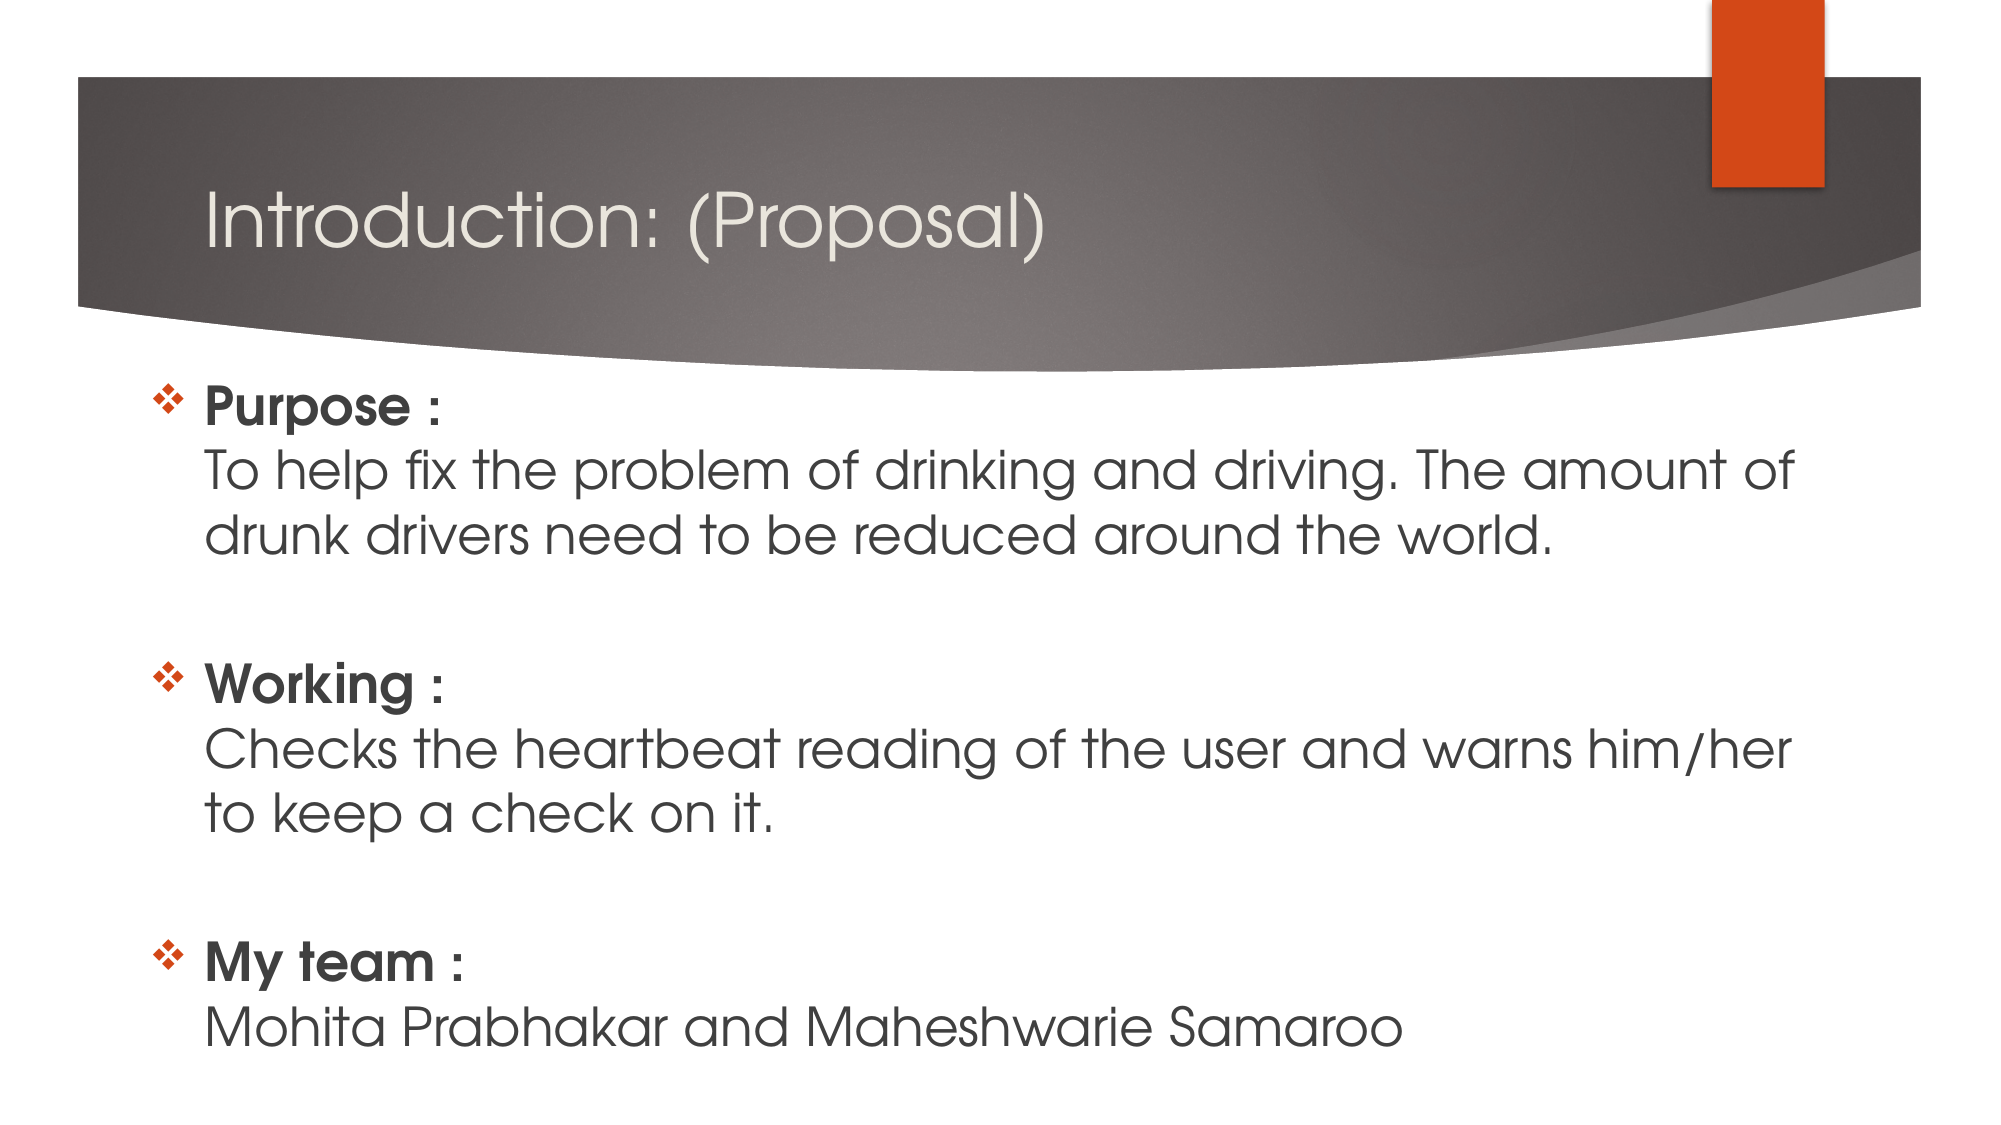

# Introduction: (Proposal)
Purpose :
To help fix the problem of drinking and driving. The amount of drunk drivers need to be reduced around the world.
Working :
Checks the heartbeat reading of the user and warns him/her to keep a check on it.
My team :
Mohita Prabhakar and Maheshwarie Samaroo